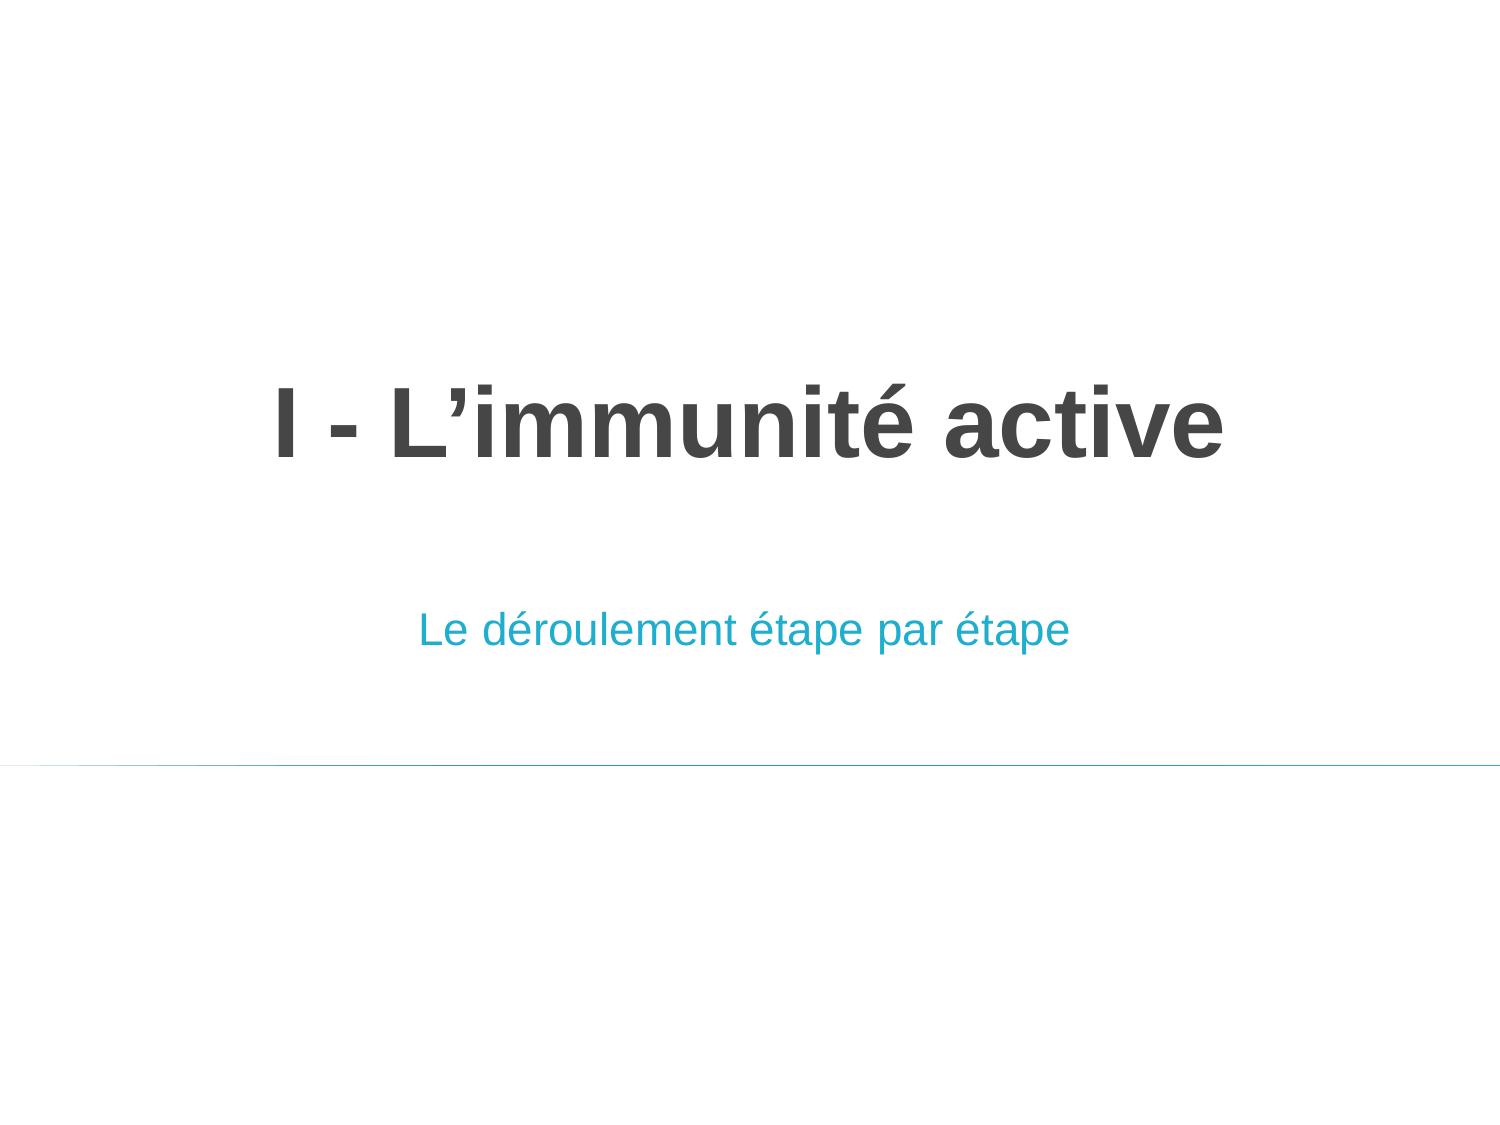

# I - L’immunité active
Le déroulement étape par étape